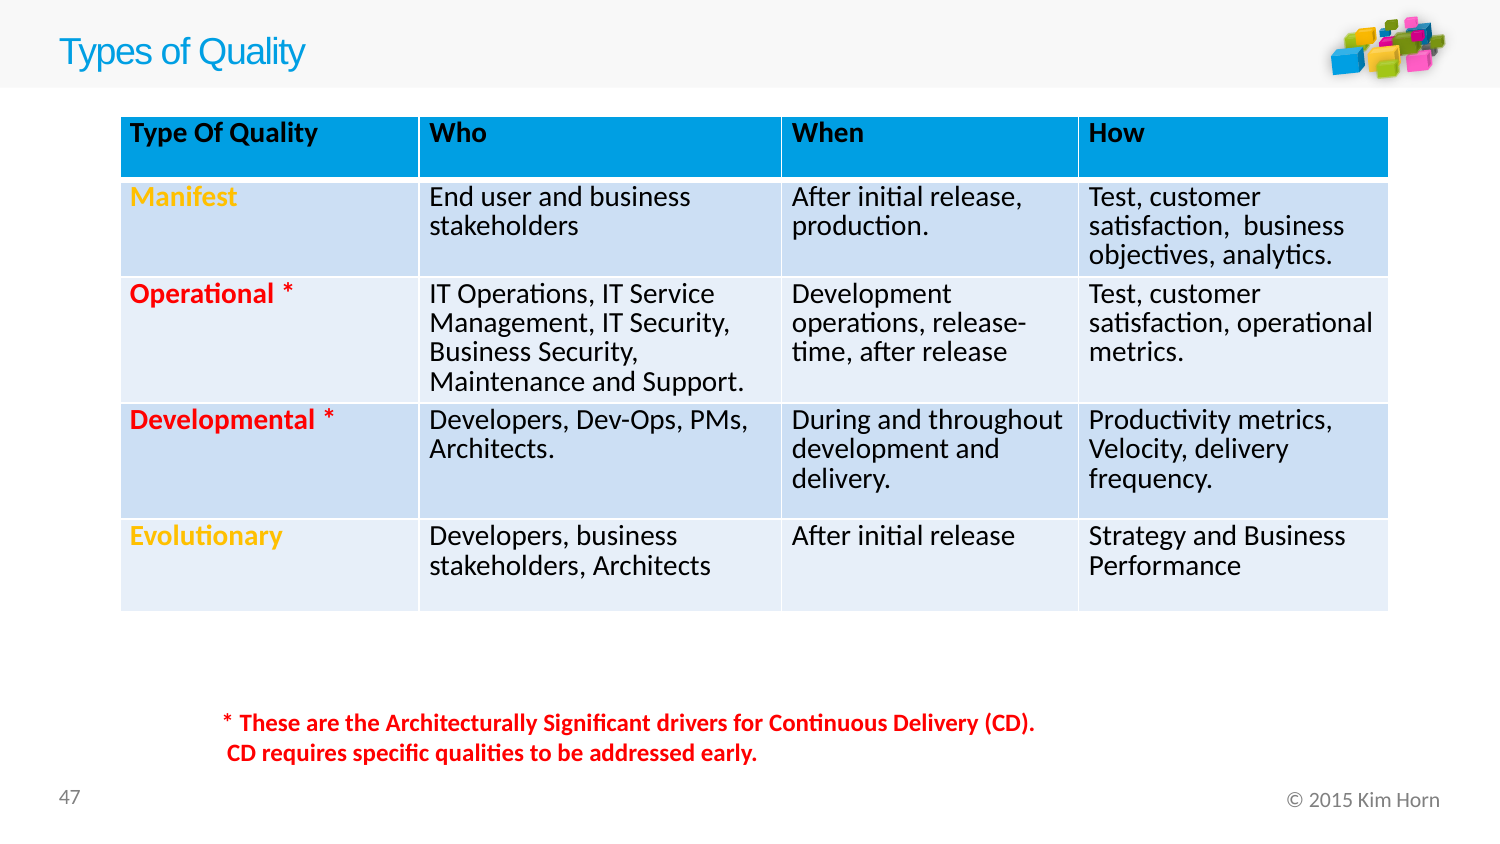

# Types of Quality
| Type Of Quality | Who | When | How |
| --- | --- | --- | --- |
| Manifest | End user and business stakeholders | After initial release, production. | Test, customer satisfaction, business objectives, analytics. |
| Operational \* | IT Operations, IT Service Management, IT Security, Business Security, Maintenance and Support. | Development operations, release-time, after release | Test, customer satisfaction, operational metrics. |
| Developmental \* | Developers, Dev-Ops, PMs, Architects. | During and throughout development and delivery. | Productivity metrics, Velocity, delivery frequency. |
| Evolutionary | Developers, business stakeholders, Architects | After initial release | Strategy and Business Performance |
* These are the Architecturally Significant drivers for Continuous Delivery (CD).      CD requires specific qualities to be addressed early.